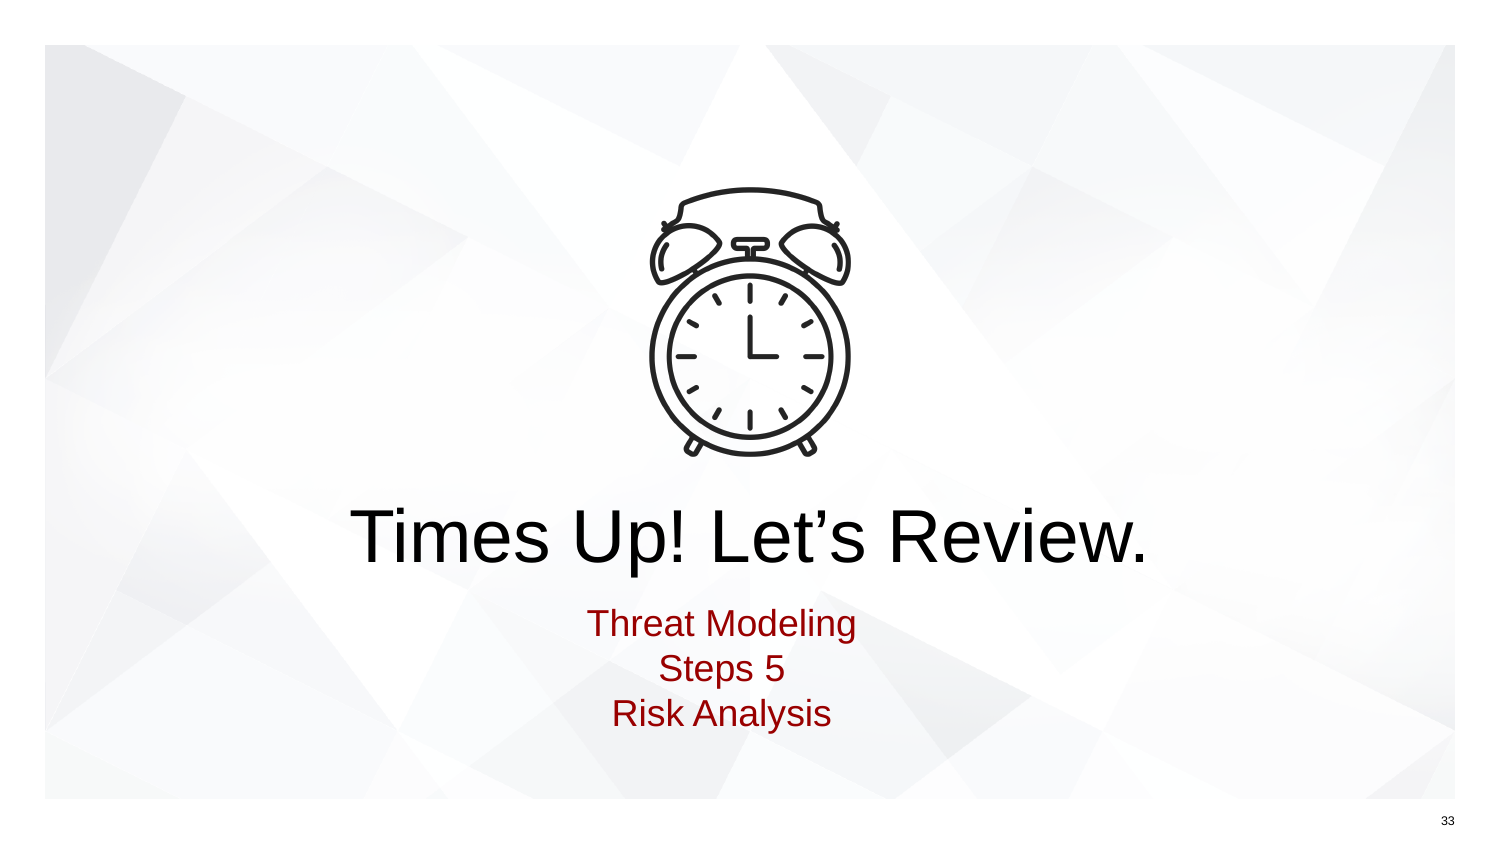

Threat Modeling
Steps 5
Risk Analysis

33